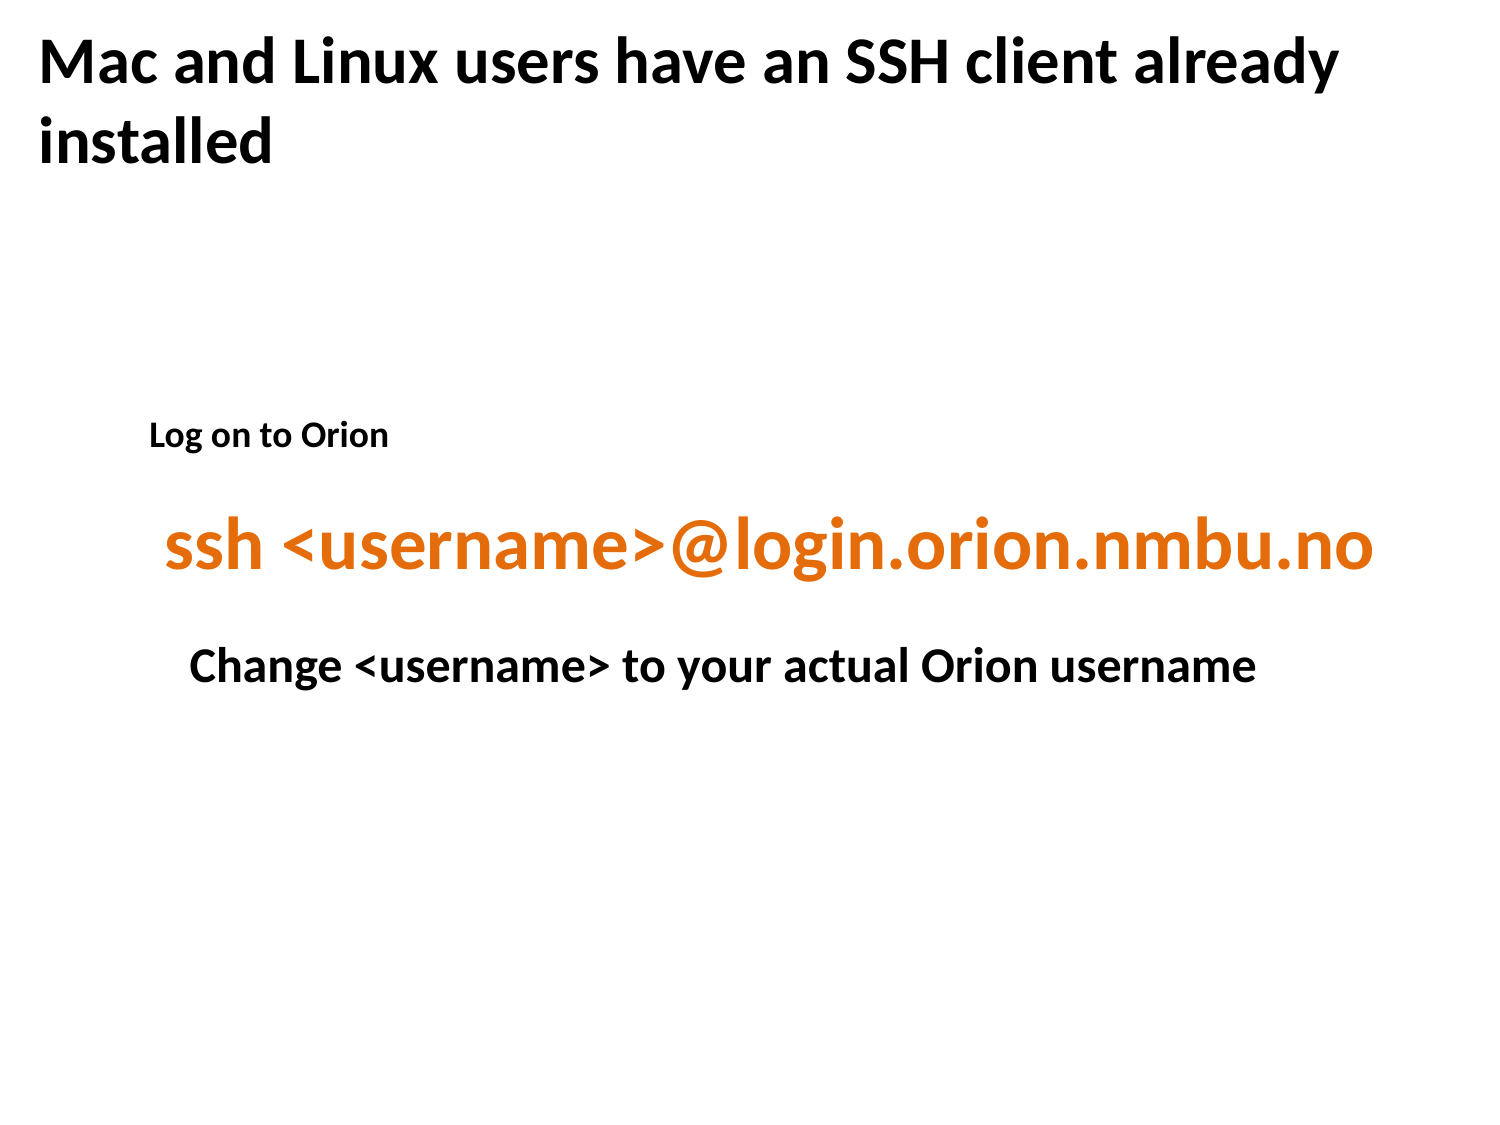

Mac and Linux users have an SSH client already installed
Log on to Orion
ssh <username>@login.orion.nmbu.no
Change <username> to your actual Orion username